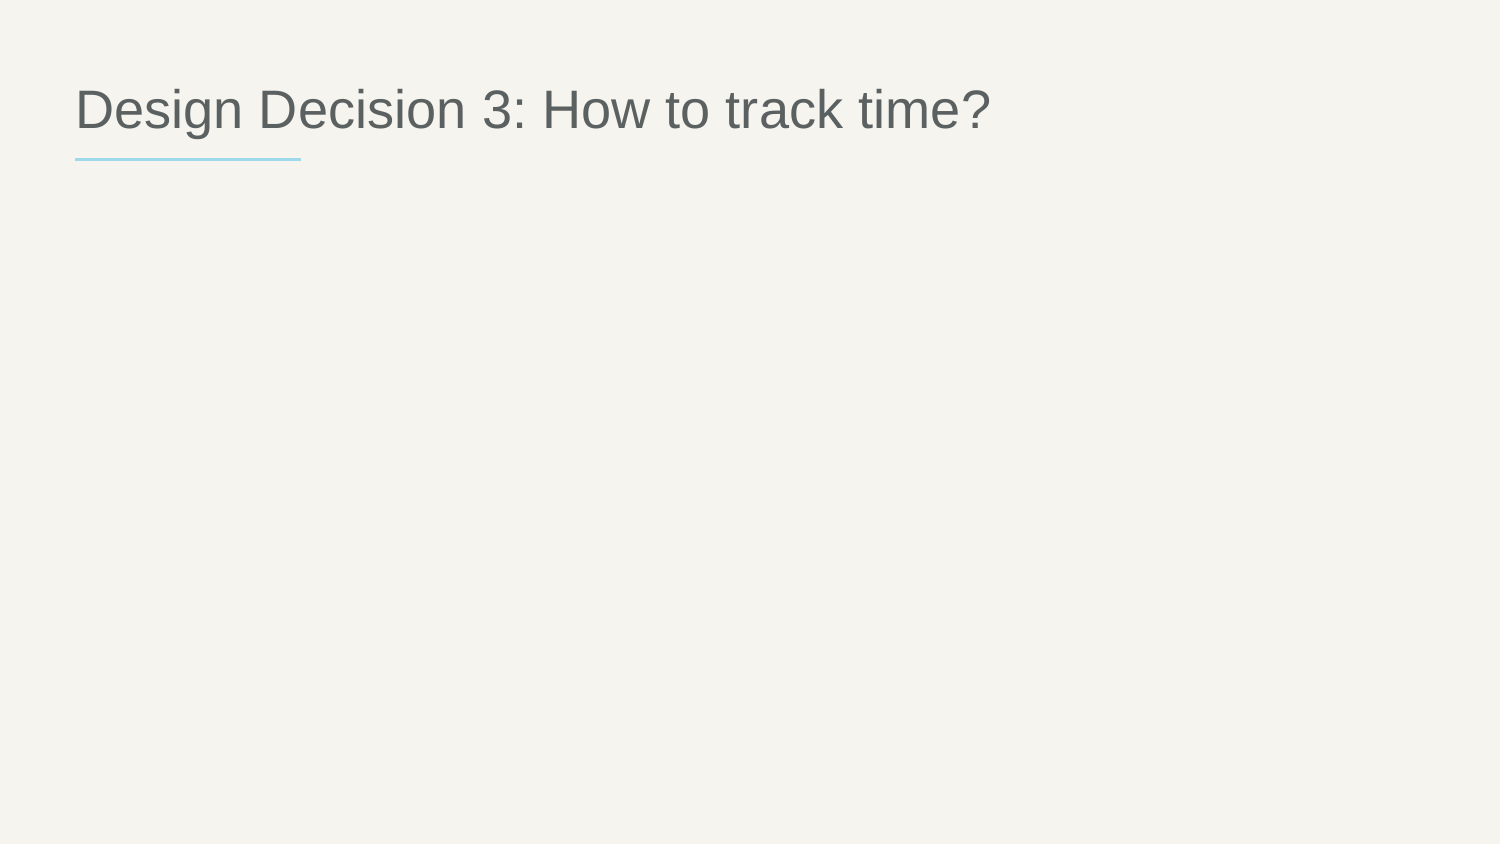

# Design Decision 3: How to track time?